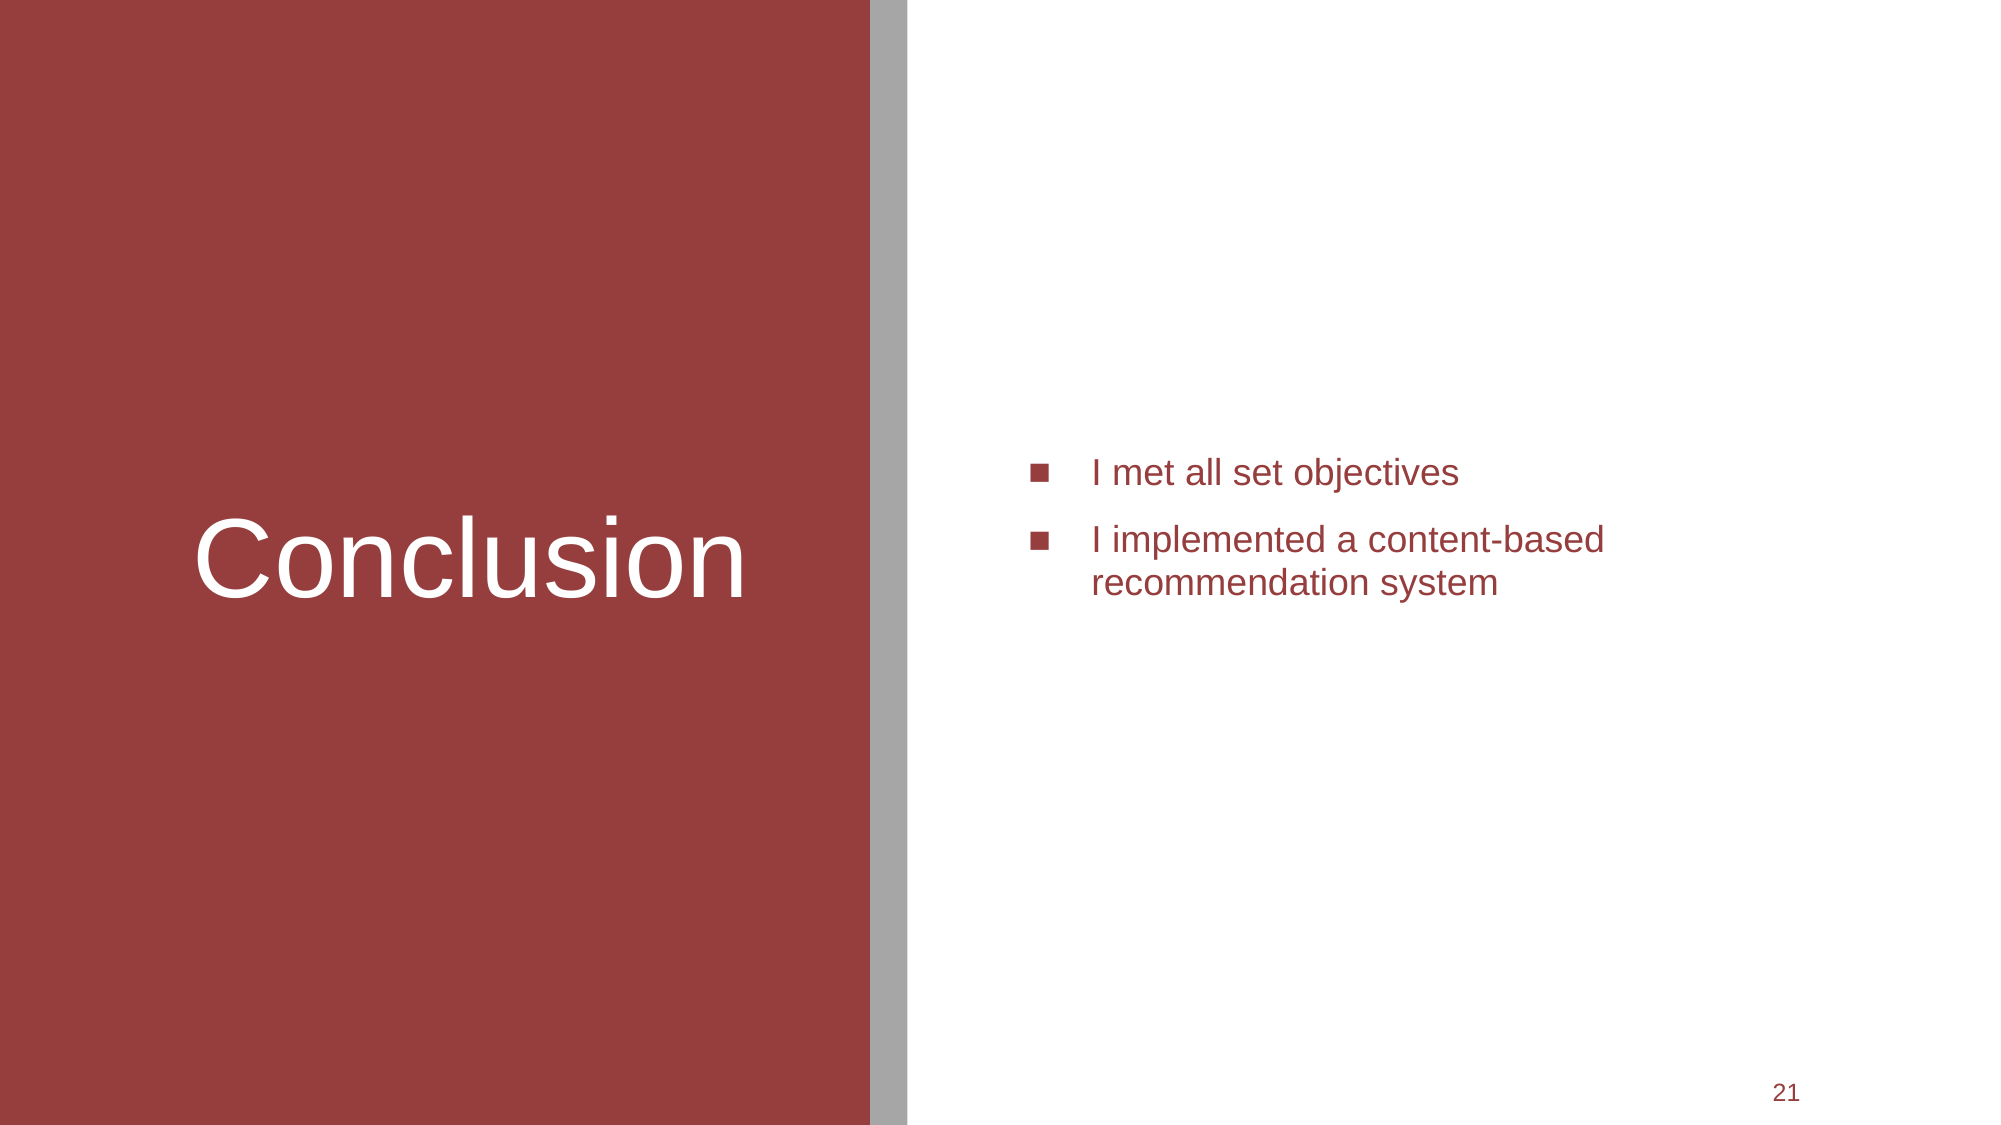

# Conclusion
I met all set objectives
I implemented a content-based recommendation system

21